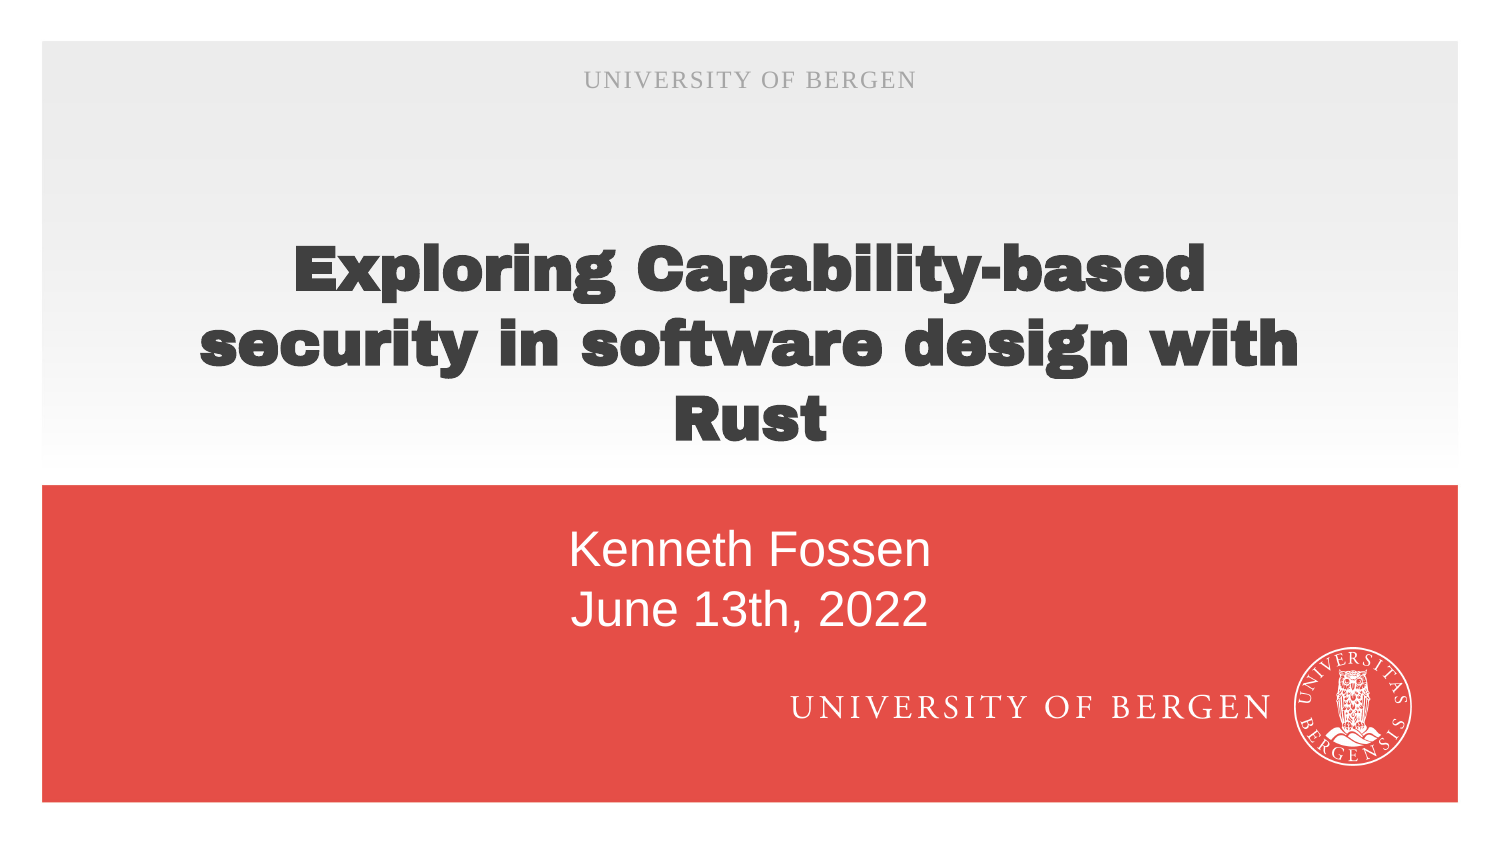

University of Bergen
# Exploring Capability-based security in software design with Rust
Kenneth Fossen
June 13th, 2022